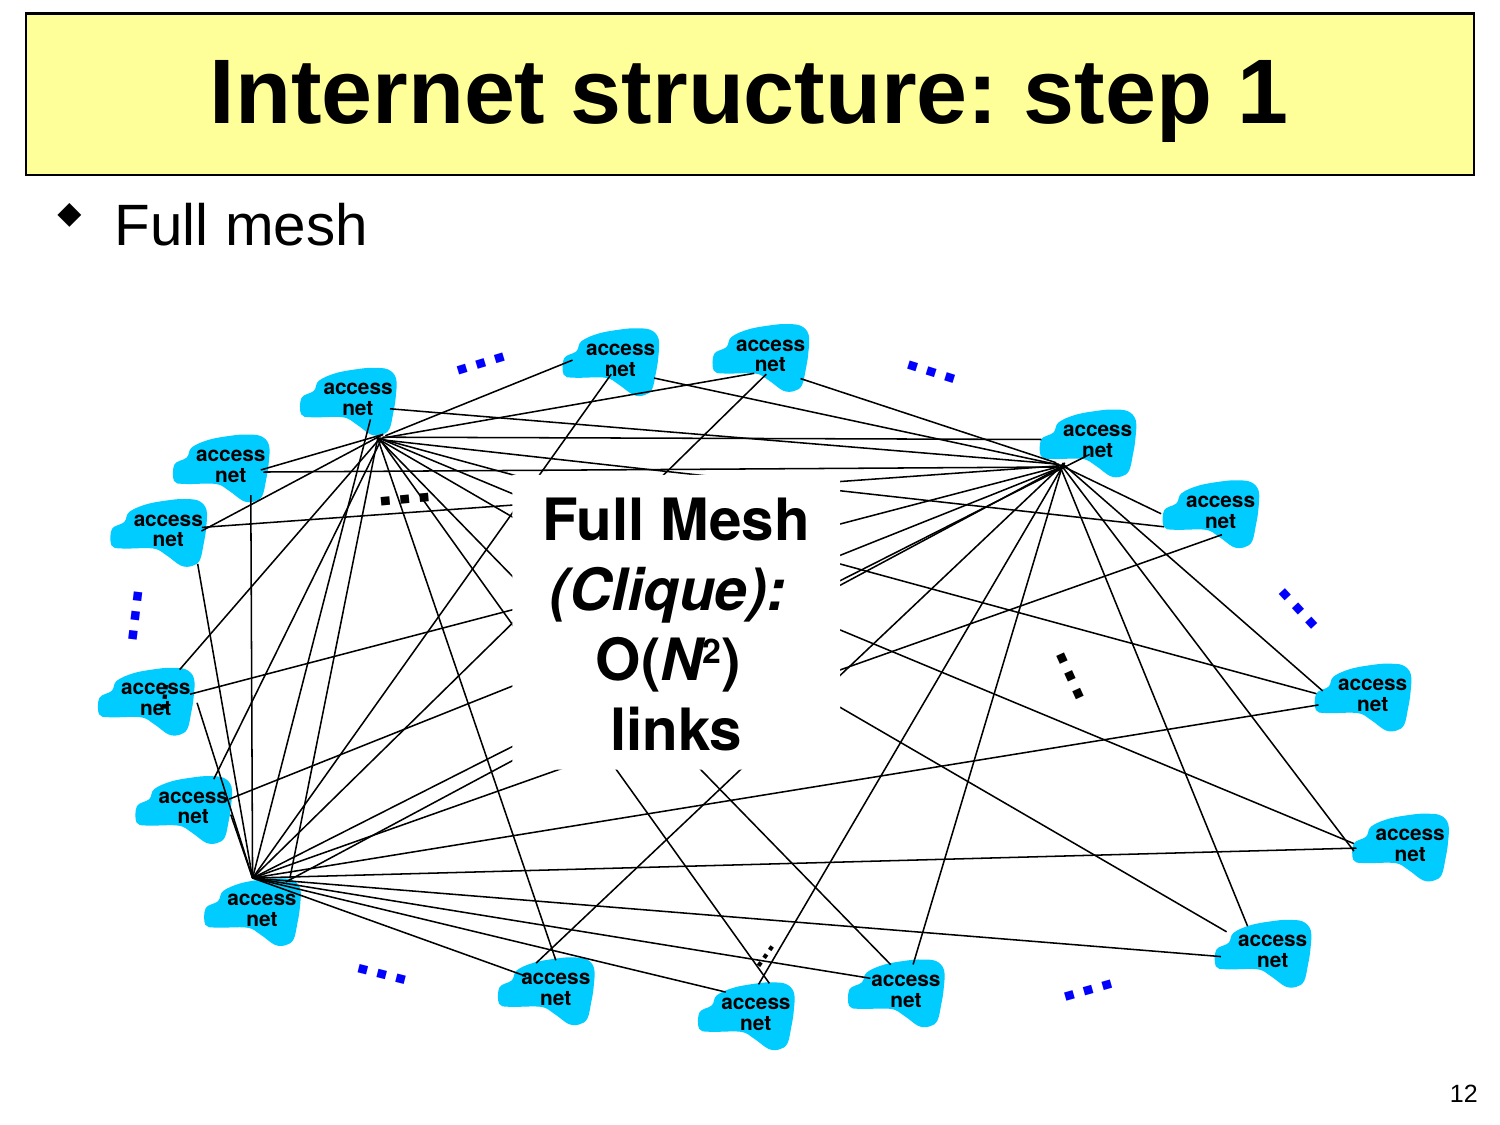

# Internet structure: step 1
Full mesh

…
…

access
net

access
net

access
net

access
net

access
net

access
net

access
net
…
…

access
net

access
net

access
net

access
net

access
net

access
net
…

access
net

access
net
…

access
net
…
…
…
…
…
Full Mesh
(Clique):
O(N2)
links